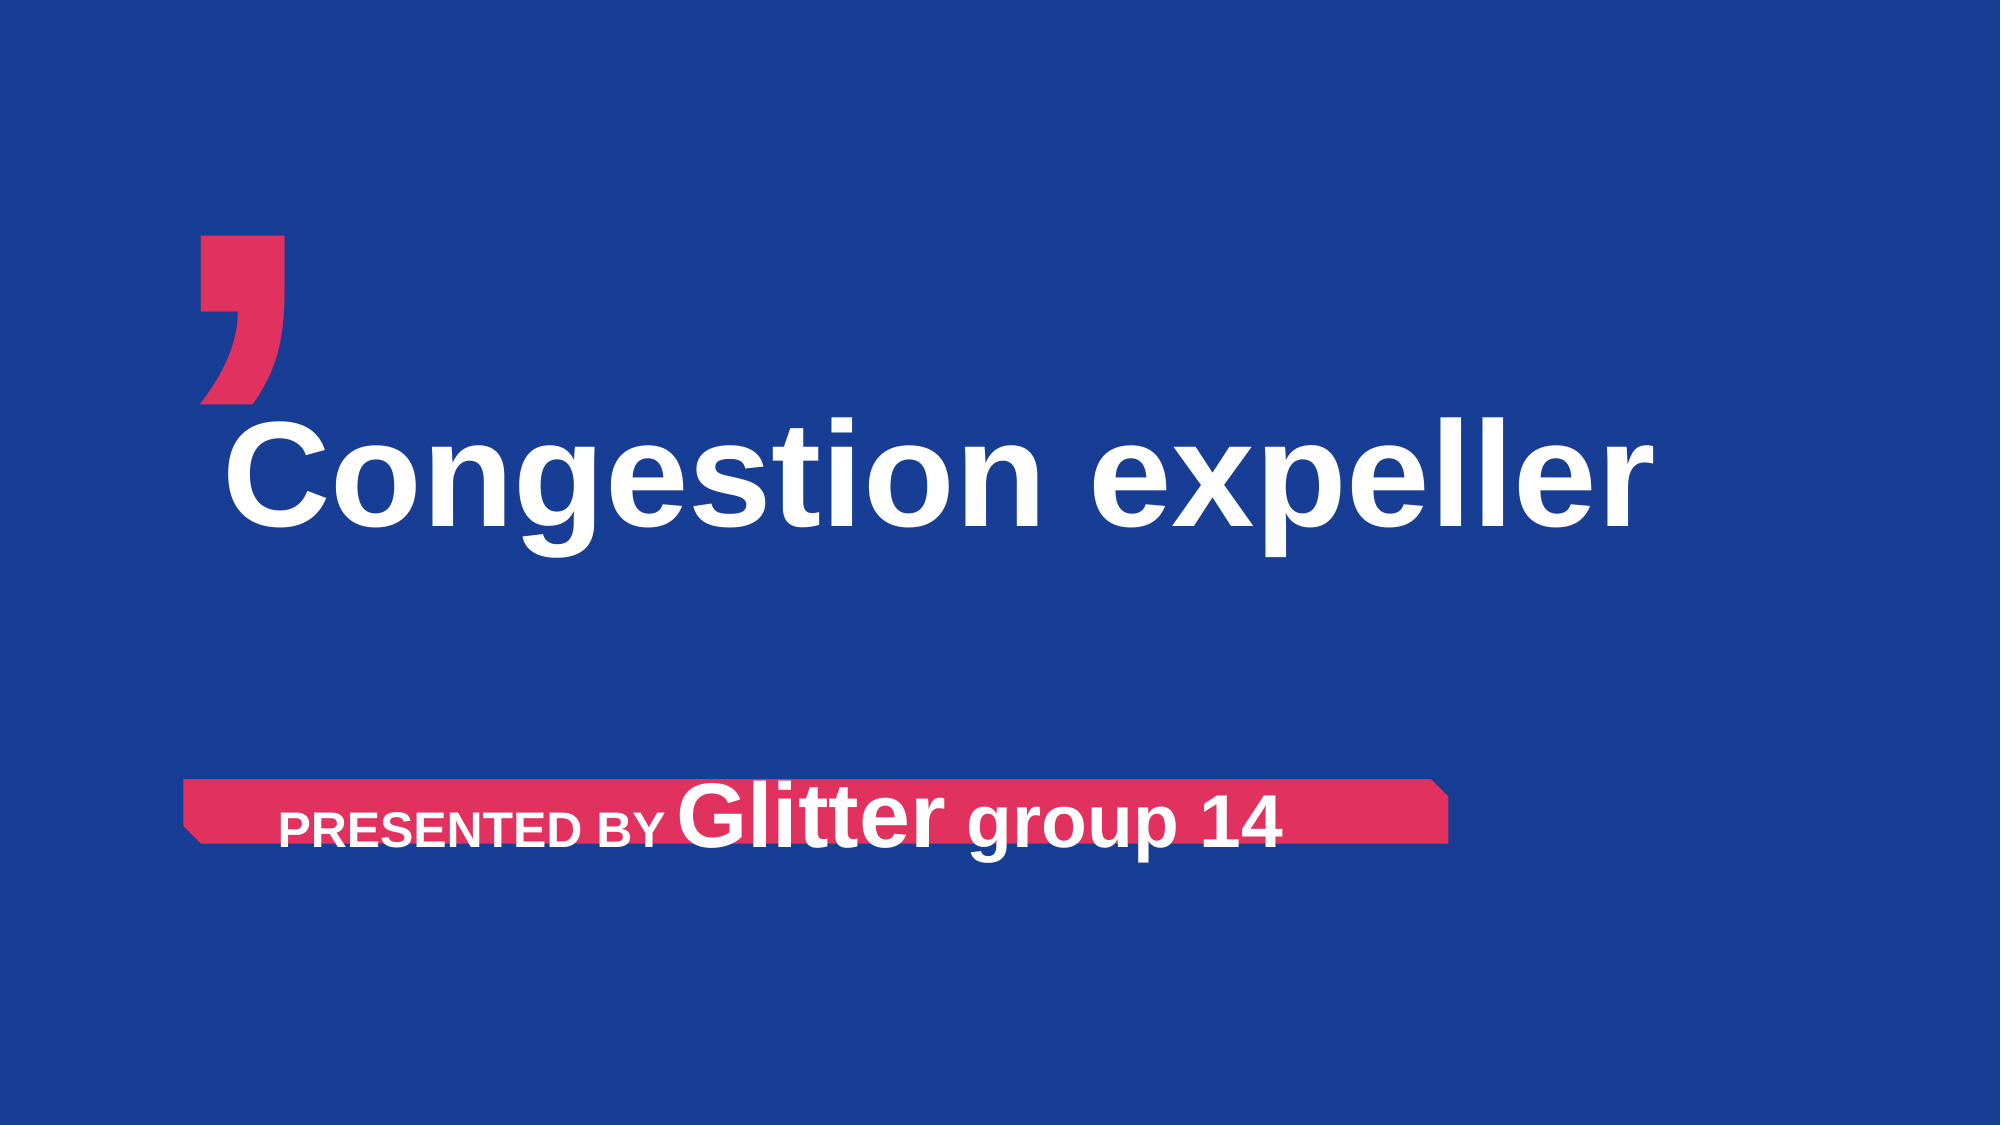

Congestion expeller

PRESENTED BY Glitter group 14